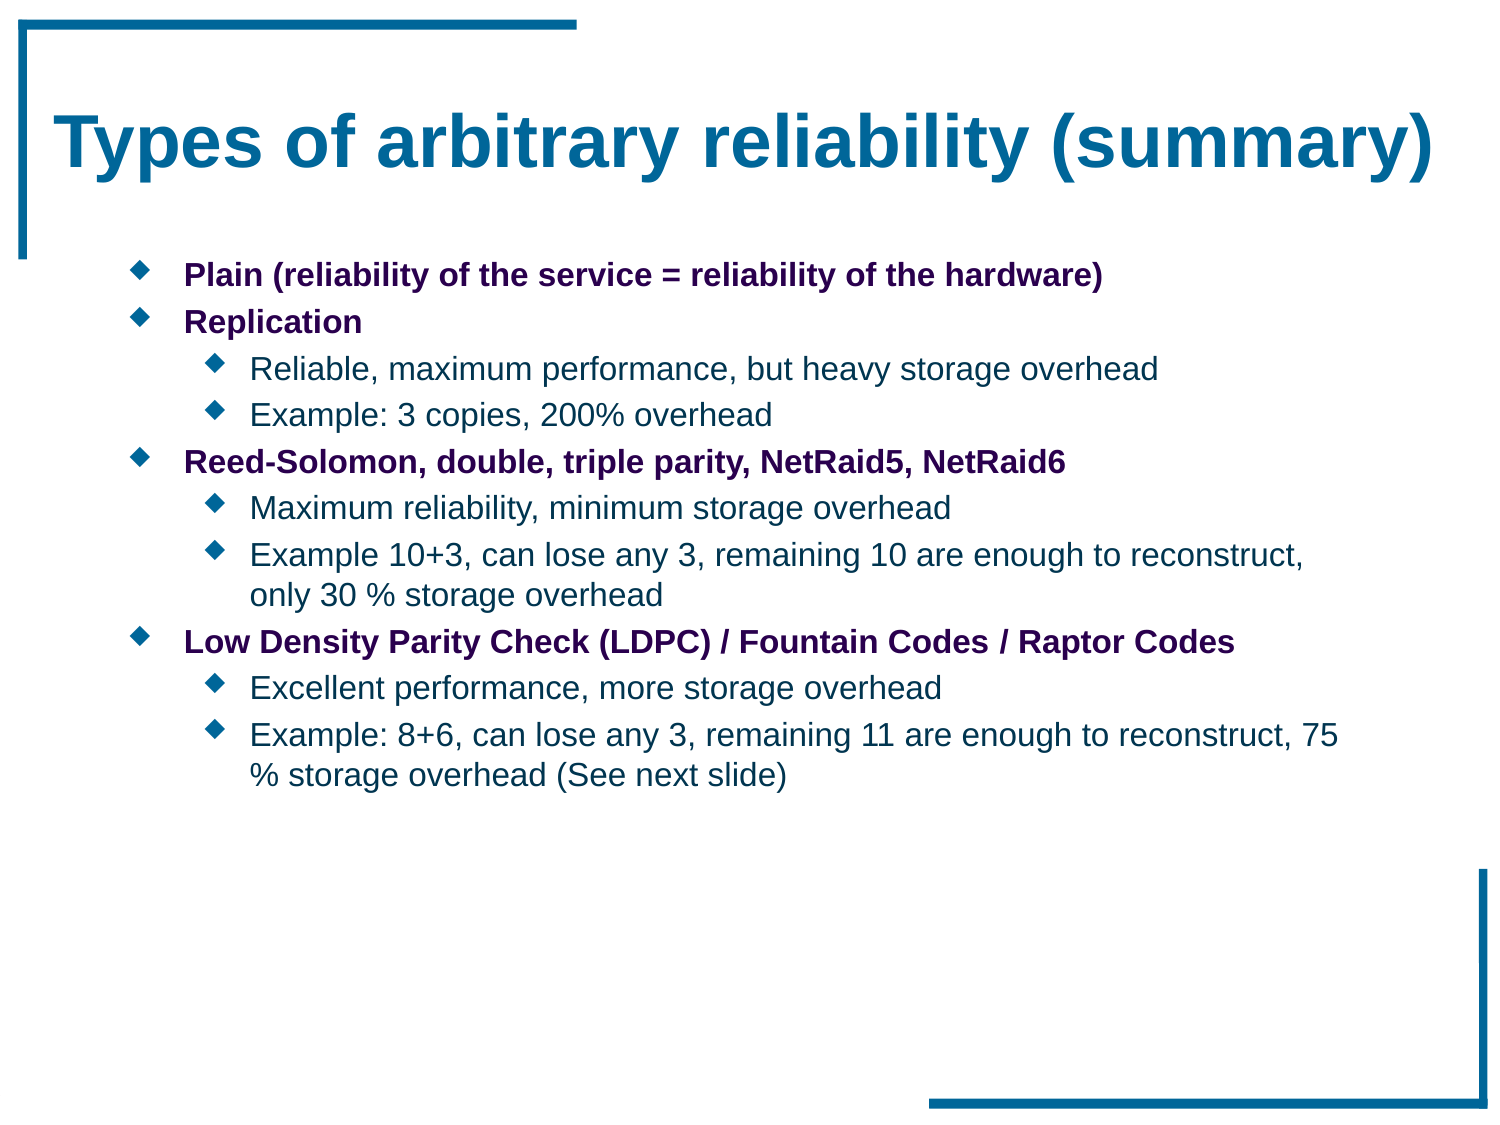

# Types of arbitrary reliability (summary)
Plain (reliability of the service = reliability of the hardware)
Replication
Reliable, maximum performance, but heavy storage overhead
Example: 3 copies, 200% overhead
Reed-Solomon, double, triple parity, NetRaid5, NetRaid6
Maximum reliability, minimum storage overhead
Example 10+3, can lose any 3, remaining 10 are enough to reconstruct, only 30 % storage overhead
Low Density Parity Check (LDPC) / Fountain Codes / Raptor Codes
Excellent performance, more storage overhead
Example: 8+6, can lose any 3, remaining 11 are enough to reconstruct, 75 % storage overhead (See next slide)